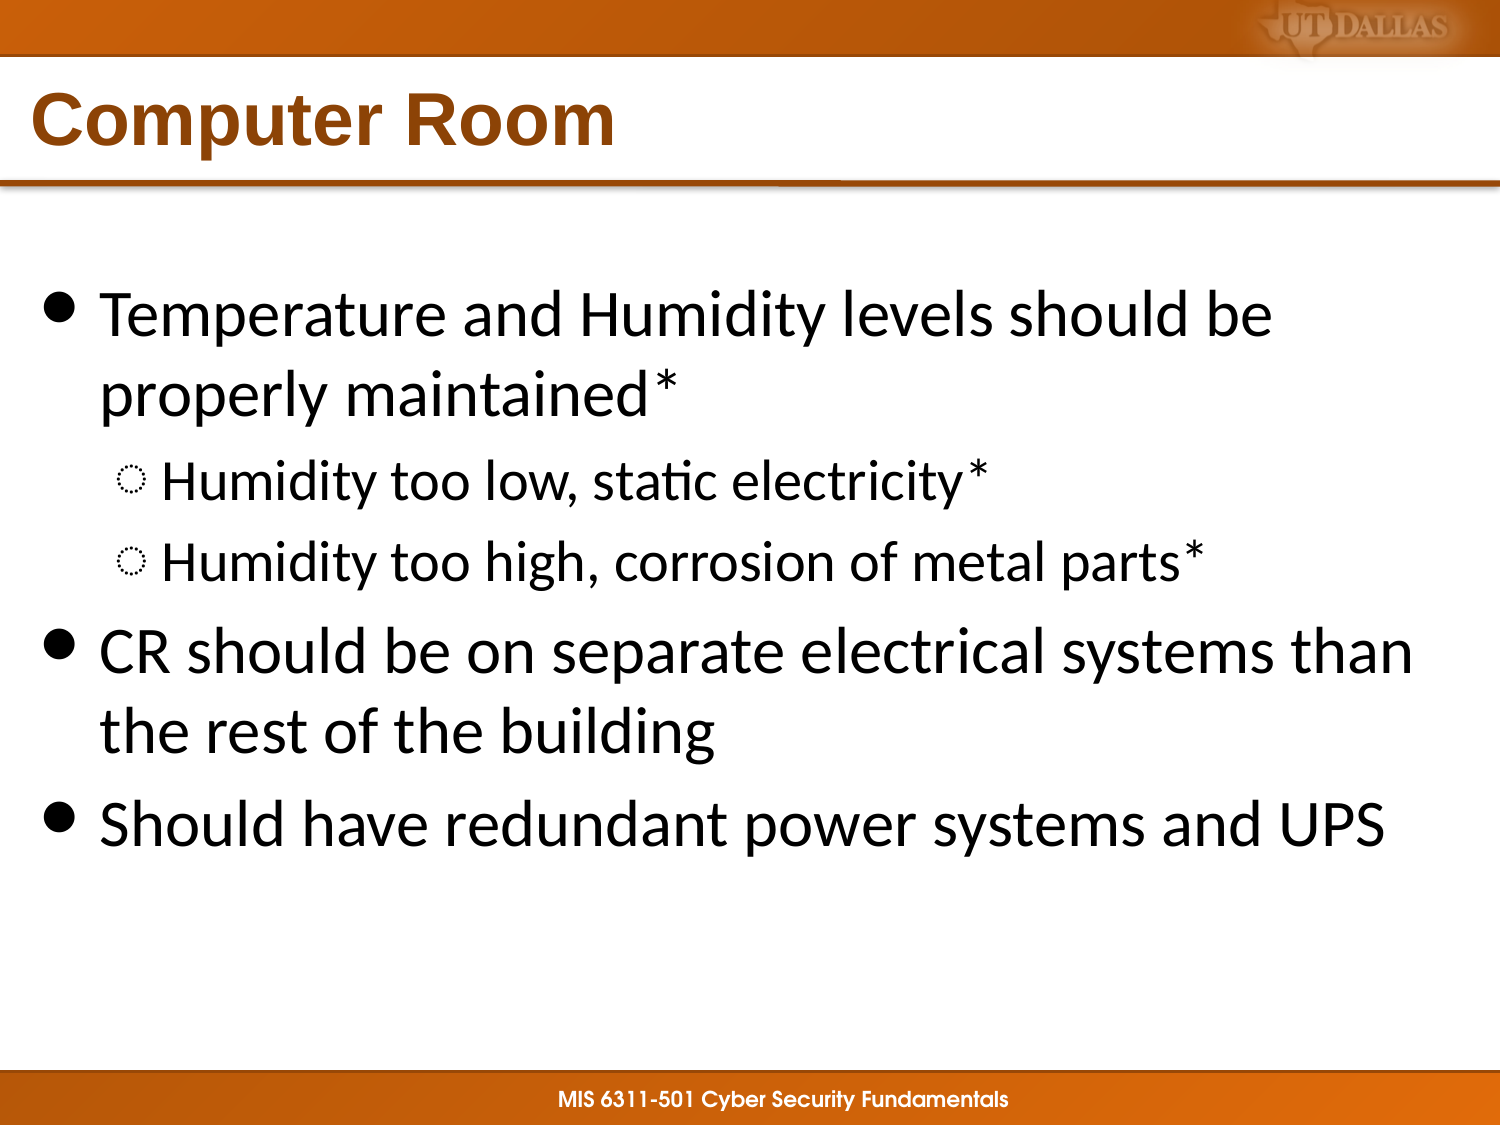

# Computer Room
Temperature and Humidity levels should be properly maintained*
Humidity too low, static electricity*
Humidity too high, corrosion of metal parts*
CR should be on separate electrical systems than the rest of the building
Should have redundant power systems and UPS